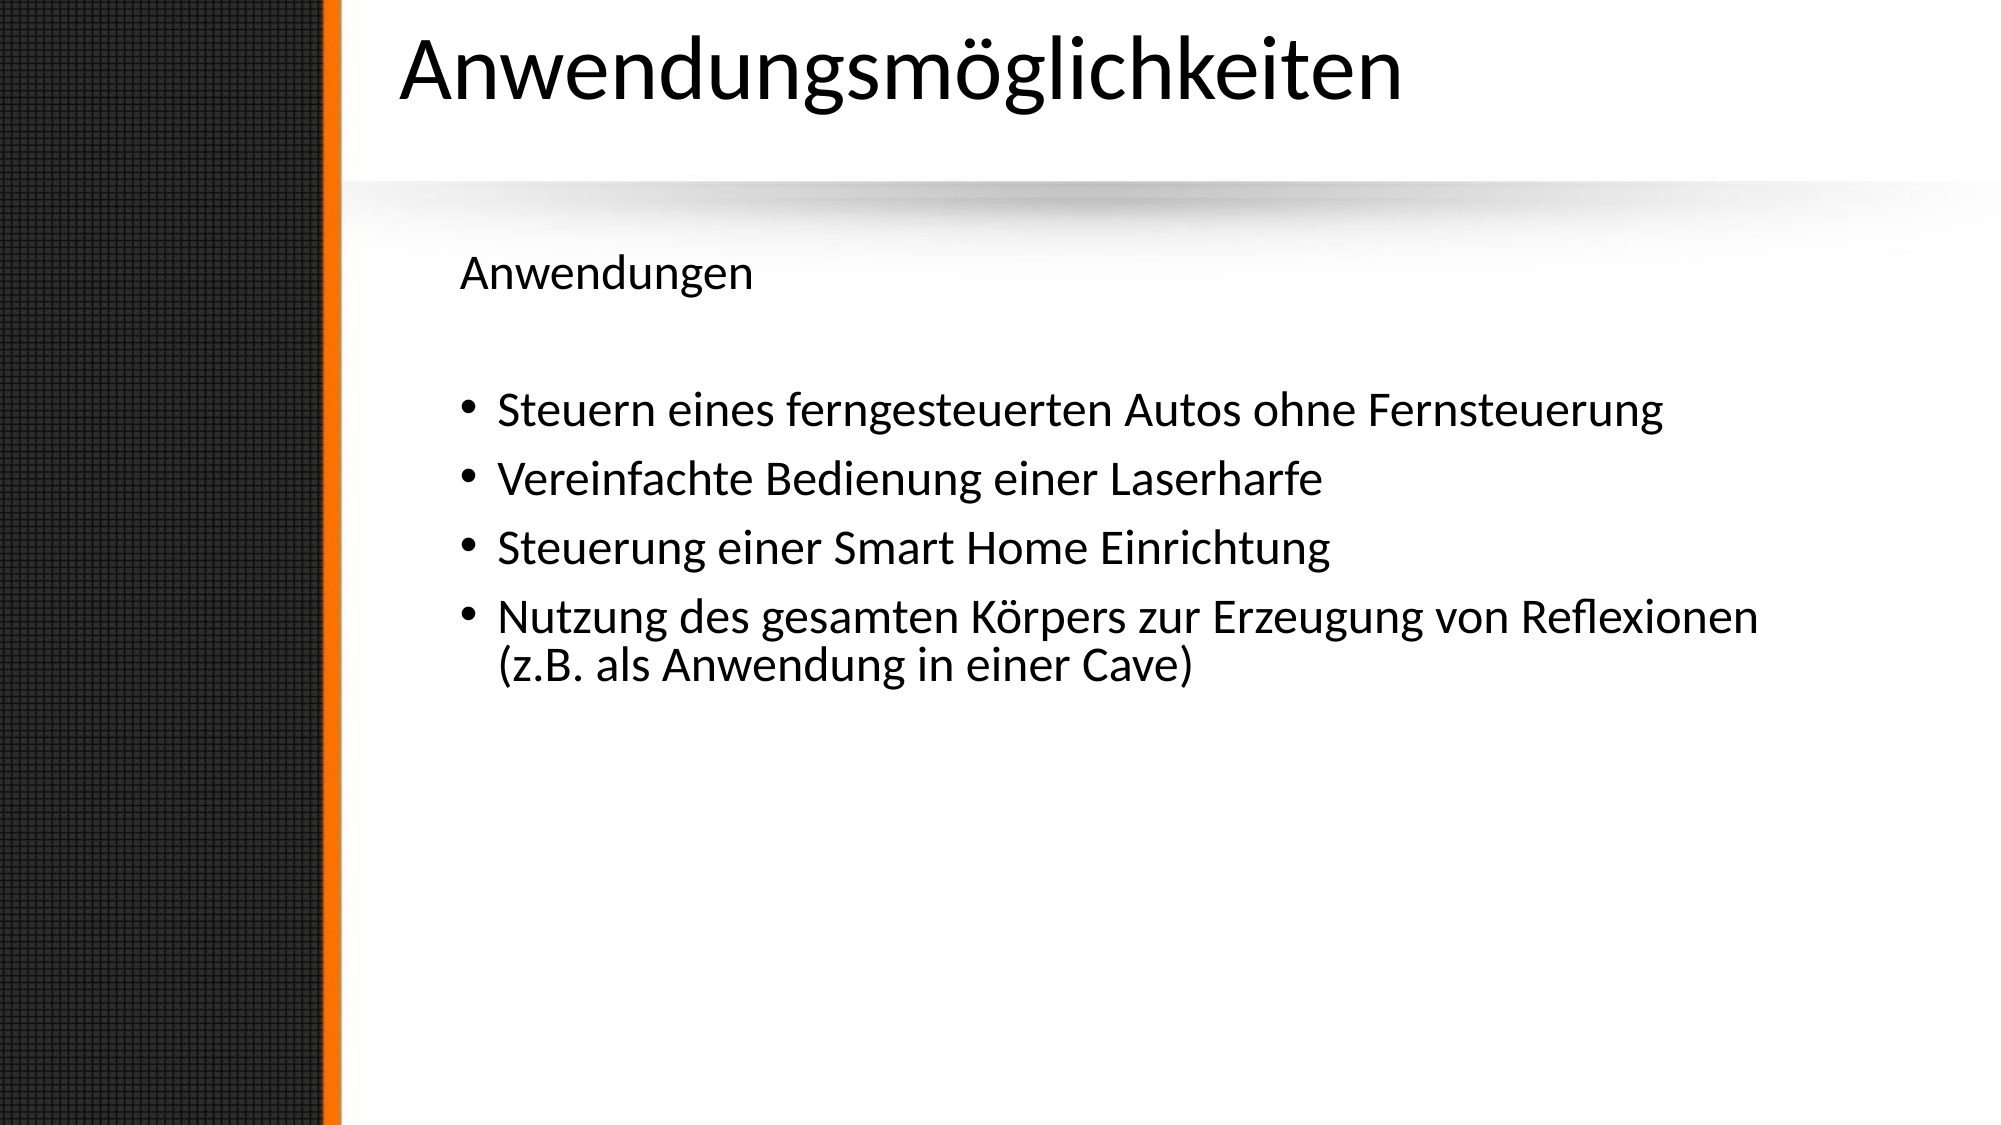

# Anwendungsmöglichkeiten
Anwendungen

Steuern eines ferngesteuerten Autos ohne Fernsteuerung
Vereinfachte Bedienung einer Laserharfe
Steuerung einer Smart Home Einrichtung
Nutzung des gesamten Körpers zur Erzeugung von Reflexionen (z.B. als Anwendung in einer Cave)